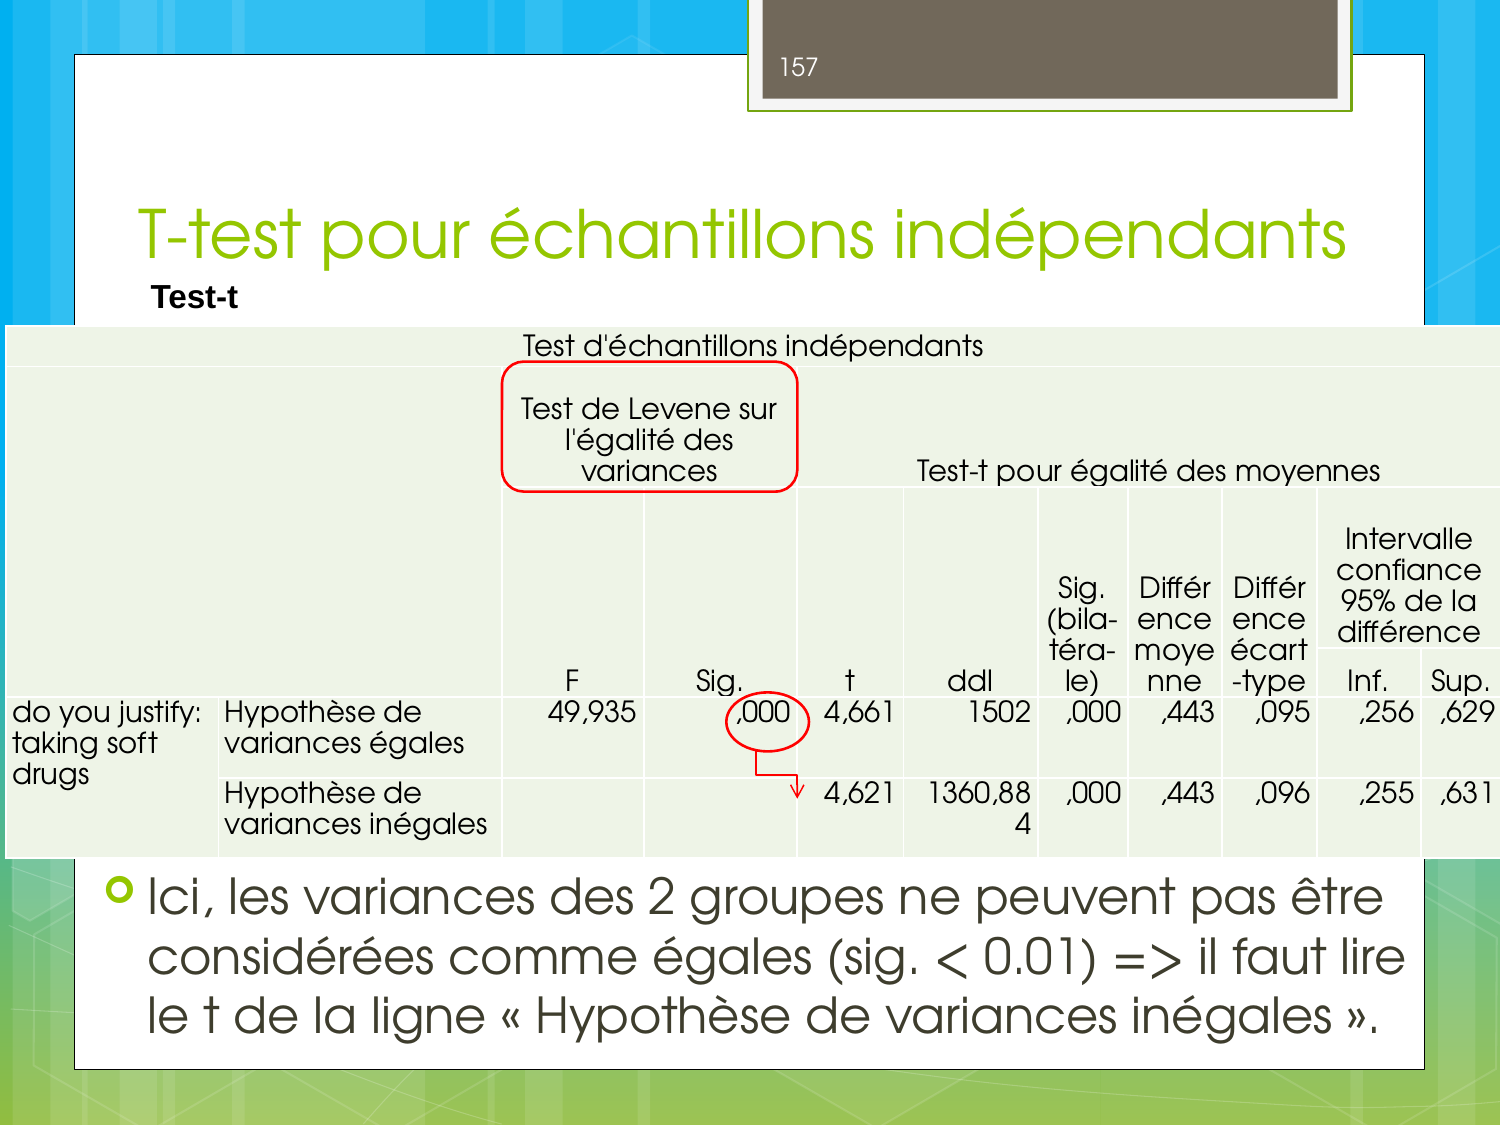

157
# T-test pour échantillons indépendants
Test-t
| Test d'échantillons indépendants |  |  |  |  |  |  |  |  |  |  |
| --- | --- | --- | --- | --- | --- | --- | --- | --- | --- | --- |
|  |  | Test de Levene sur l'égalité des variances |  | Test-t pour égalité des moyennes |  |  |  |  |  |  |
|  |  | F | Sig. | t | ddl | Sig. (bila-téra-le) | Différence moyenne | Différence écart-type | Intervalle confiance 95% de la différence |  |
|  |  |  |  |  |  |  |  |  | Inf. | Sup. |
| do you justify: taking soft drugs | Hypothèse de variances égales | 49,935 | ,000 | 4,661 | 1502 | ,000 | ,443 | ,095 | ,256 | ,629 |
|  | Hypothèse de variances inégales |  |  | 4,621 | 1360,884 | ,000 | ,443 | ,096 | ,255 | ,631 |

Ici, les variances des 2 groupes ne peuvent pas être considérées comme égales (sig. < 0.01) => il faut lire le t de la ligne « Hypothèse de variances inégales ».